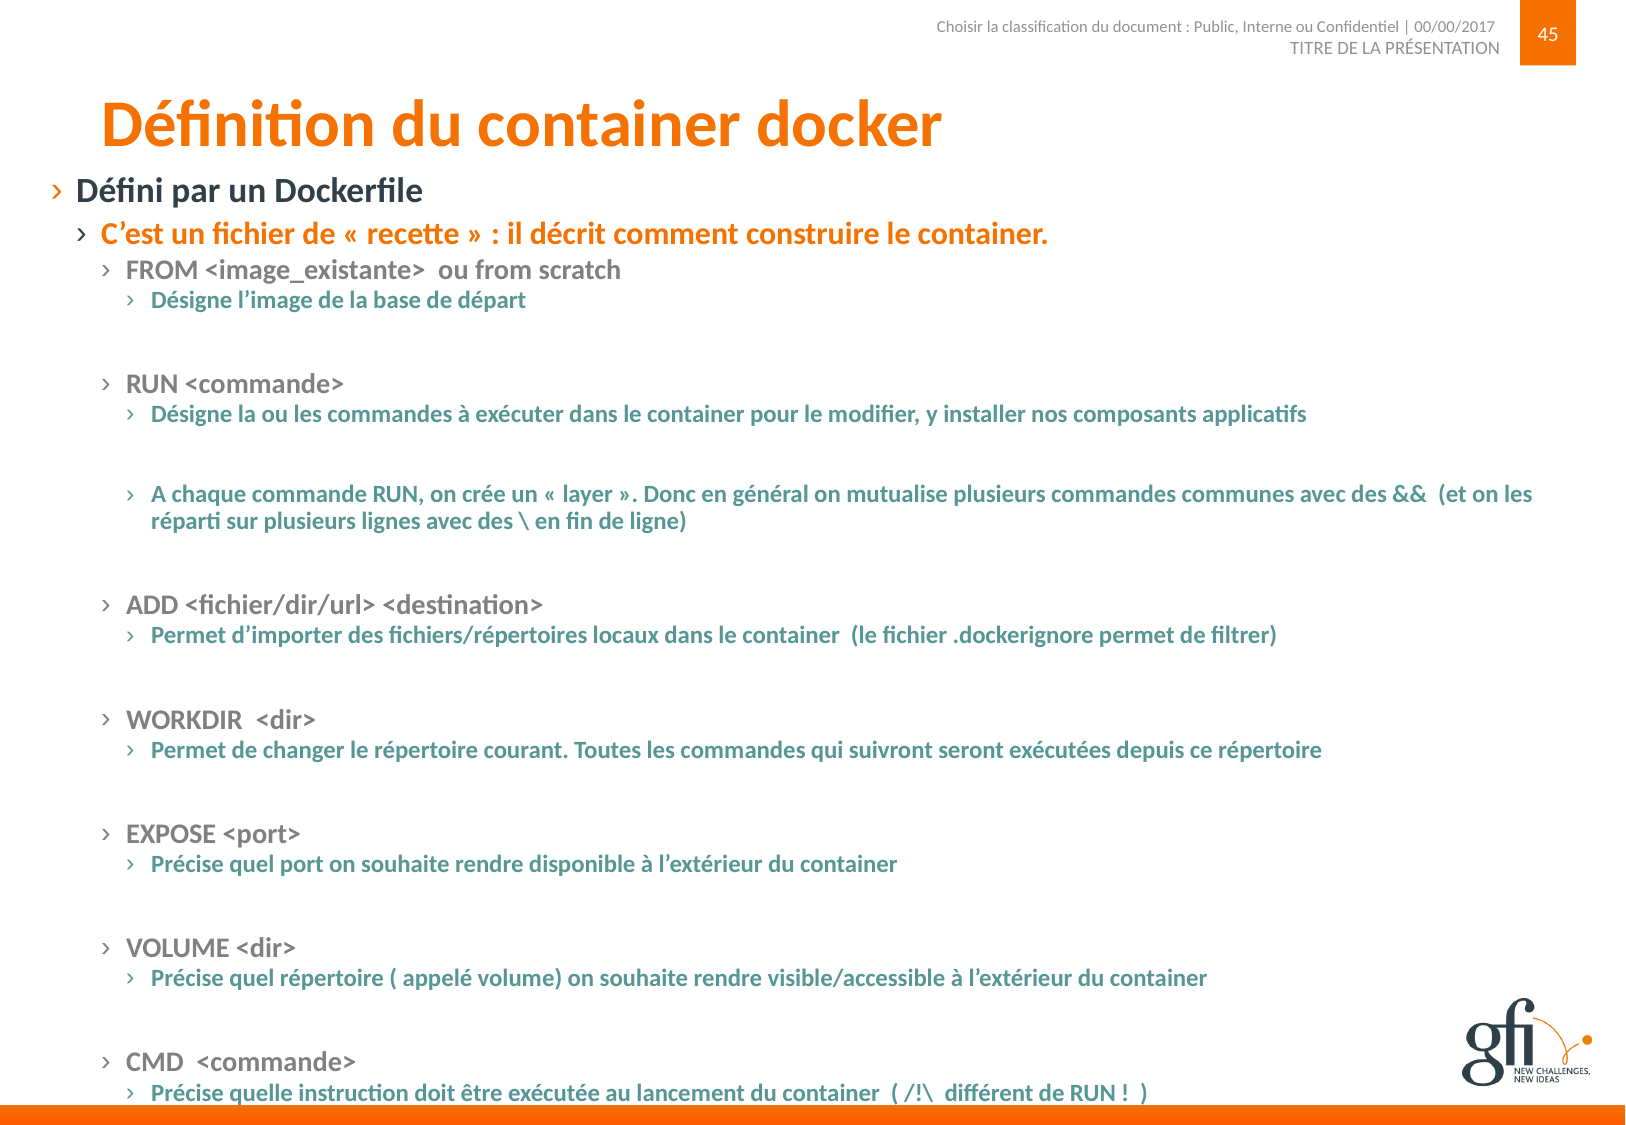

45
TITRE DE LA PRÉSENTATION
Choisir la classification du document : Public, Interne ou Confidentiel | 00/00/2017
# Définition du container docker
Défini par un Dockerfile
C’est un fichier de « recette » : il décrit comment construire le container.
FROM <image_existante>  ou from scratch
Désigne l’image de la base de départ

RUN <commande>
Désigne la ou les commandes à exécuter dans le container pour le modifier, y installer nos composants applicatifs

A chaque commande RUN, on crée un « layer ». Donc en général on mutualise plusieurs commandes communes avec des &&  (et on les réparti sur plusieurs lignes avec des \ en fin de ligne)

ADD <fichier/dir/url> <destination>
Permet d’importer des fichiers/répertoires locaux dans le container  (le fichier .dockerignore permet de filtrer)

WORKDIR  <dir>
Permet de changer le répertoire courant. Toutes les commandes qui suivront seront exécutées depuis ce répertoire

EXPOSE <port>
Précise quel port on souhaite rendre disponible à l’extérieur du container

VOLUME <dir>
Précise quel répertoire ( appelé volume) on souhaite rendre visible/accessible à l’extérieur du container

CMD  <commande>
Précise quelle instruction doit être exécutée au lancement du container  ( /!\  différent de RUN !  )